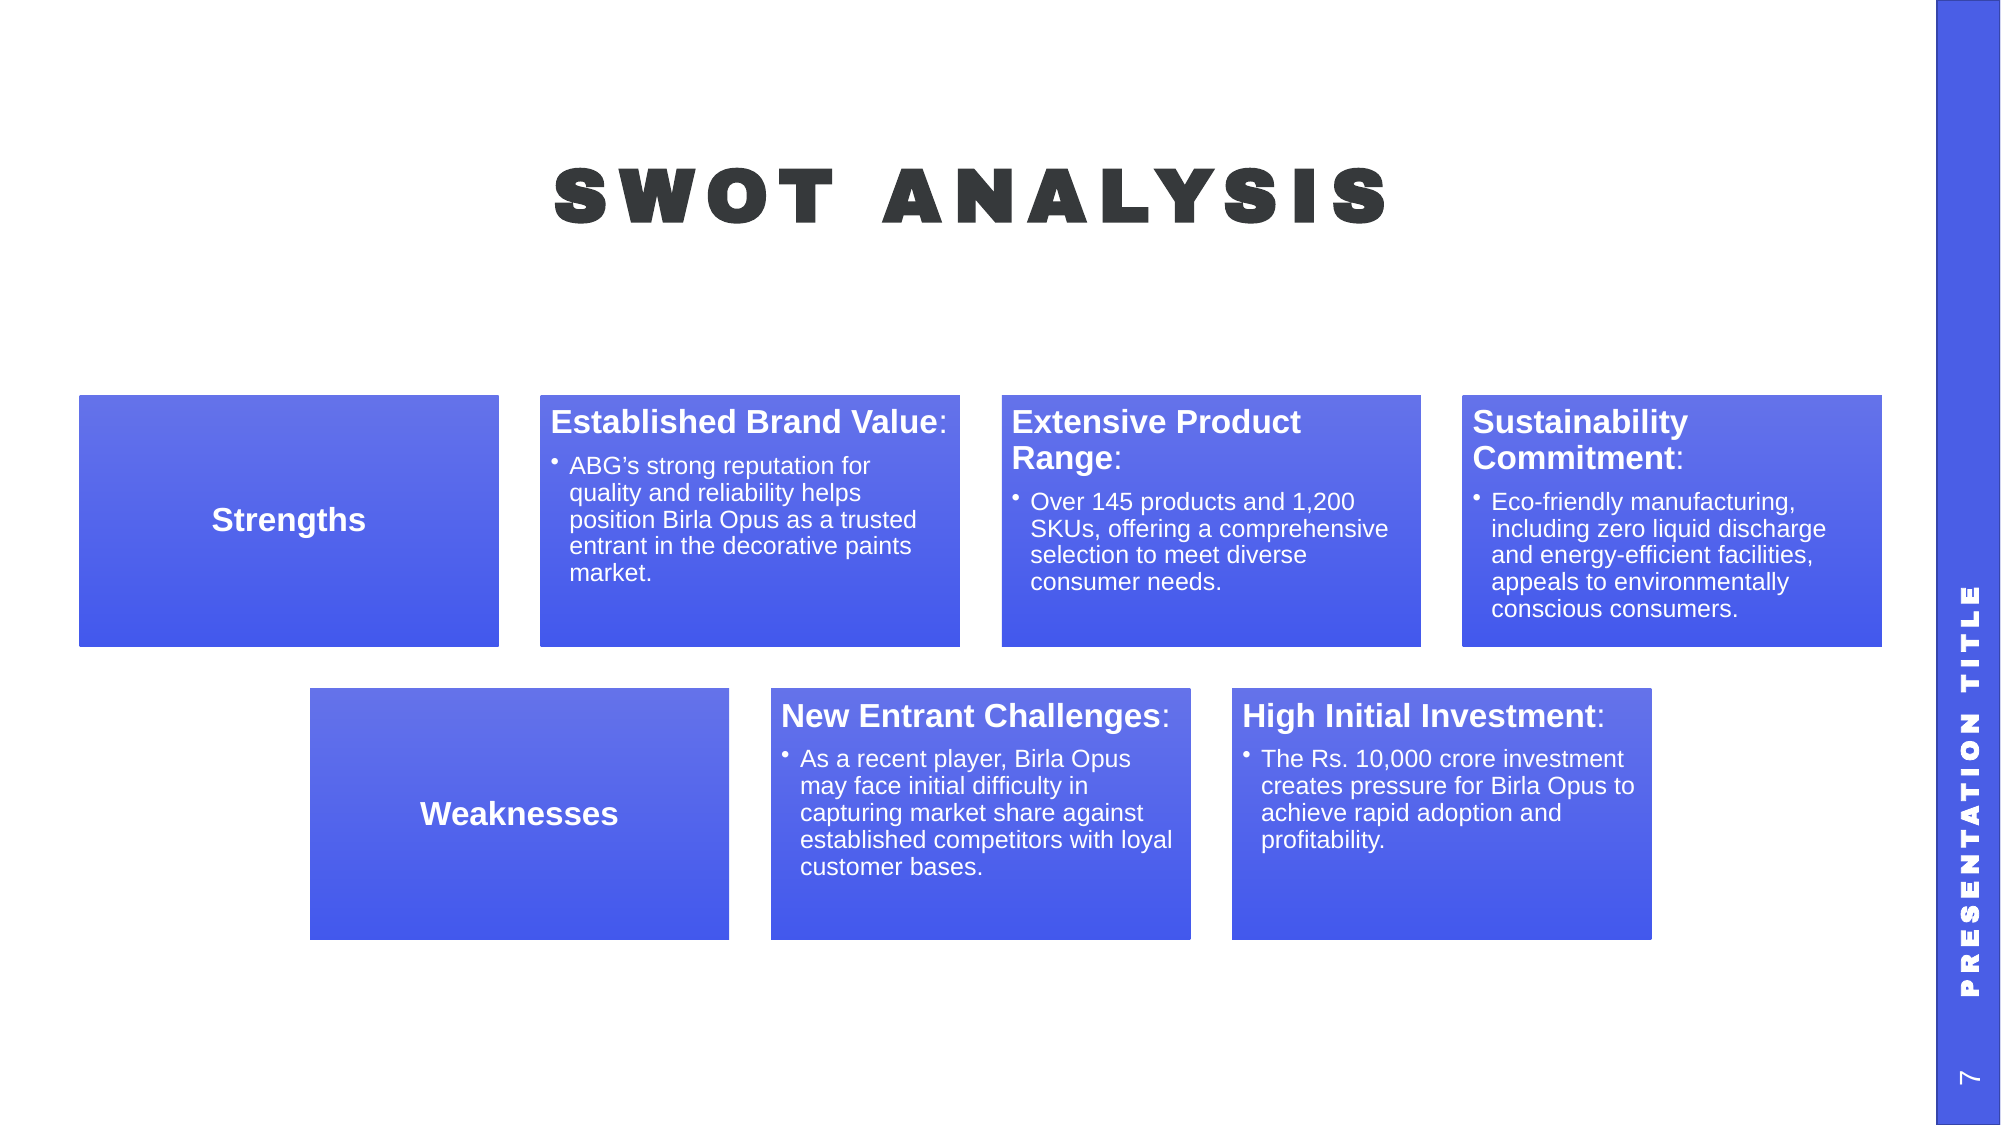

# SWOT Analysis
Strengths
Established Brand Value:
ABG’s strong reputation for quality and reliability helps position Birla Opus as a trusted entrant in the decorative paints market.
Extensive Product Range:
Over 145 products and 1,200 SKUs, offering a comprehensive selection to meet diverse consumer needs.
Sustainability Commitment:
Eco-friendly manufacturing, including zero liquid discharge and energy-efficient facilities, appeals to environmentally conscious consumers.
Weaknesses
New Entrant Challenges:
As a recent player, Birla Opus may face initial difficulty in capturing market share against established competitors with loyal customer bases.
High Initial Investment:
The Rs. 10,000 crore investment creates pressure for Birla Opus to achieve rapid adoption and profitability.
Presentation Title
7